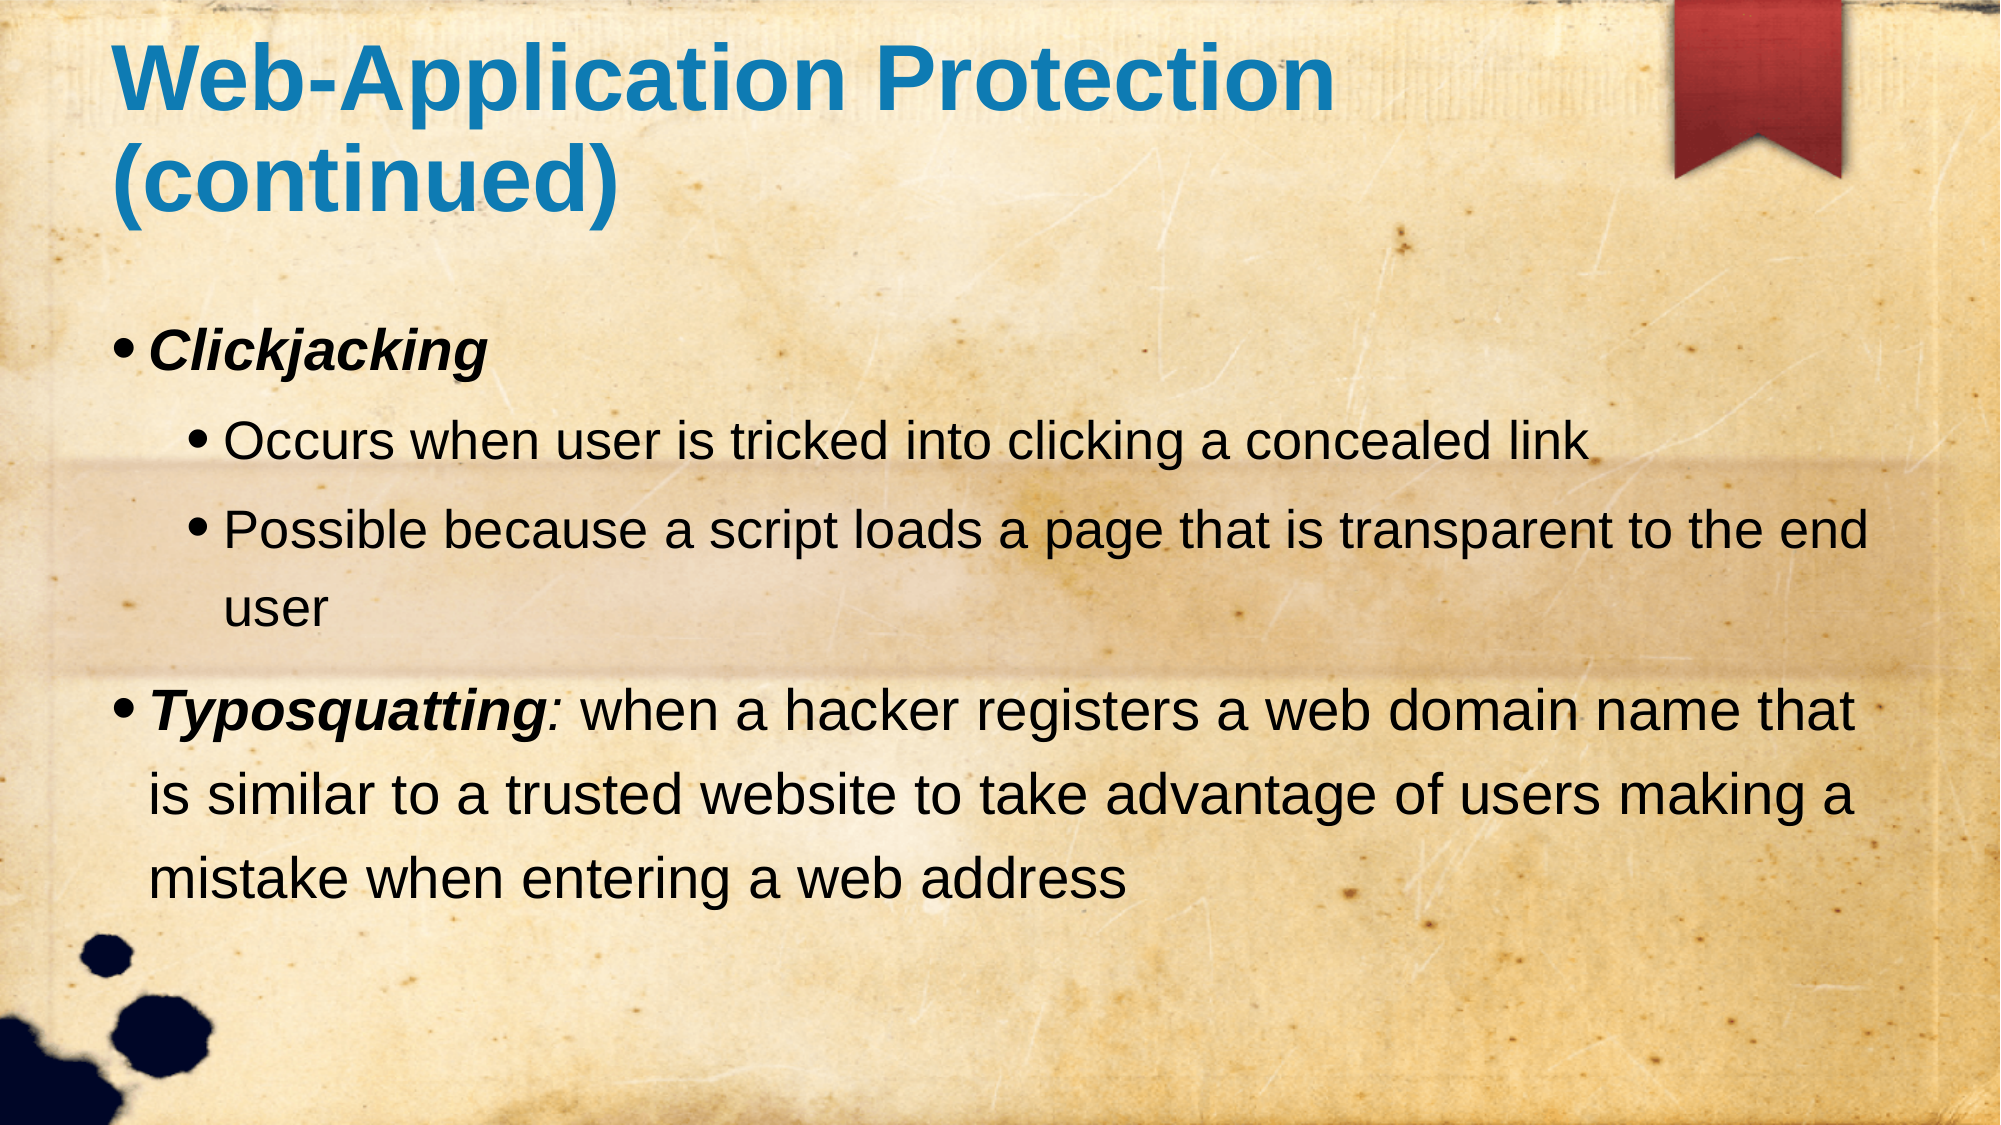

Web-Application Protection (continued)
Clickjacking
Occurs when user is tricked into clicking a concealed link
Possible because a script loads a page that is transparent to the end user
Typosquatting: when a hacker registers a web domain name that is similar to a trusted website to take advantage of users making a mistake when entering a web address